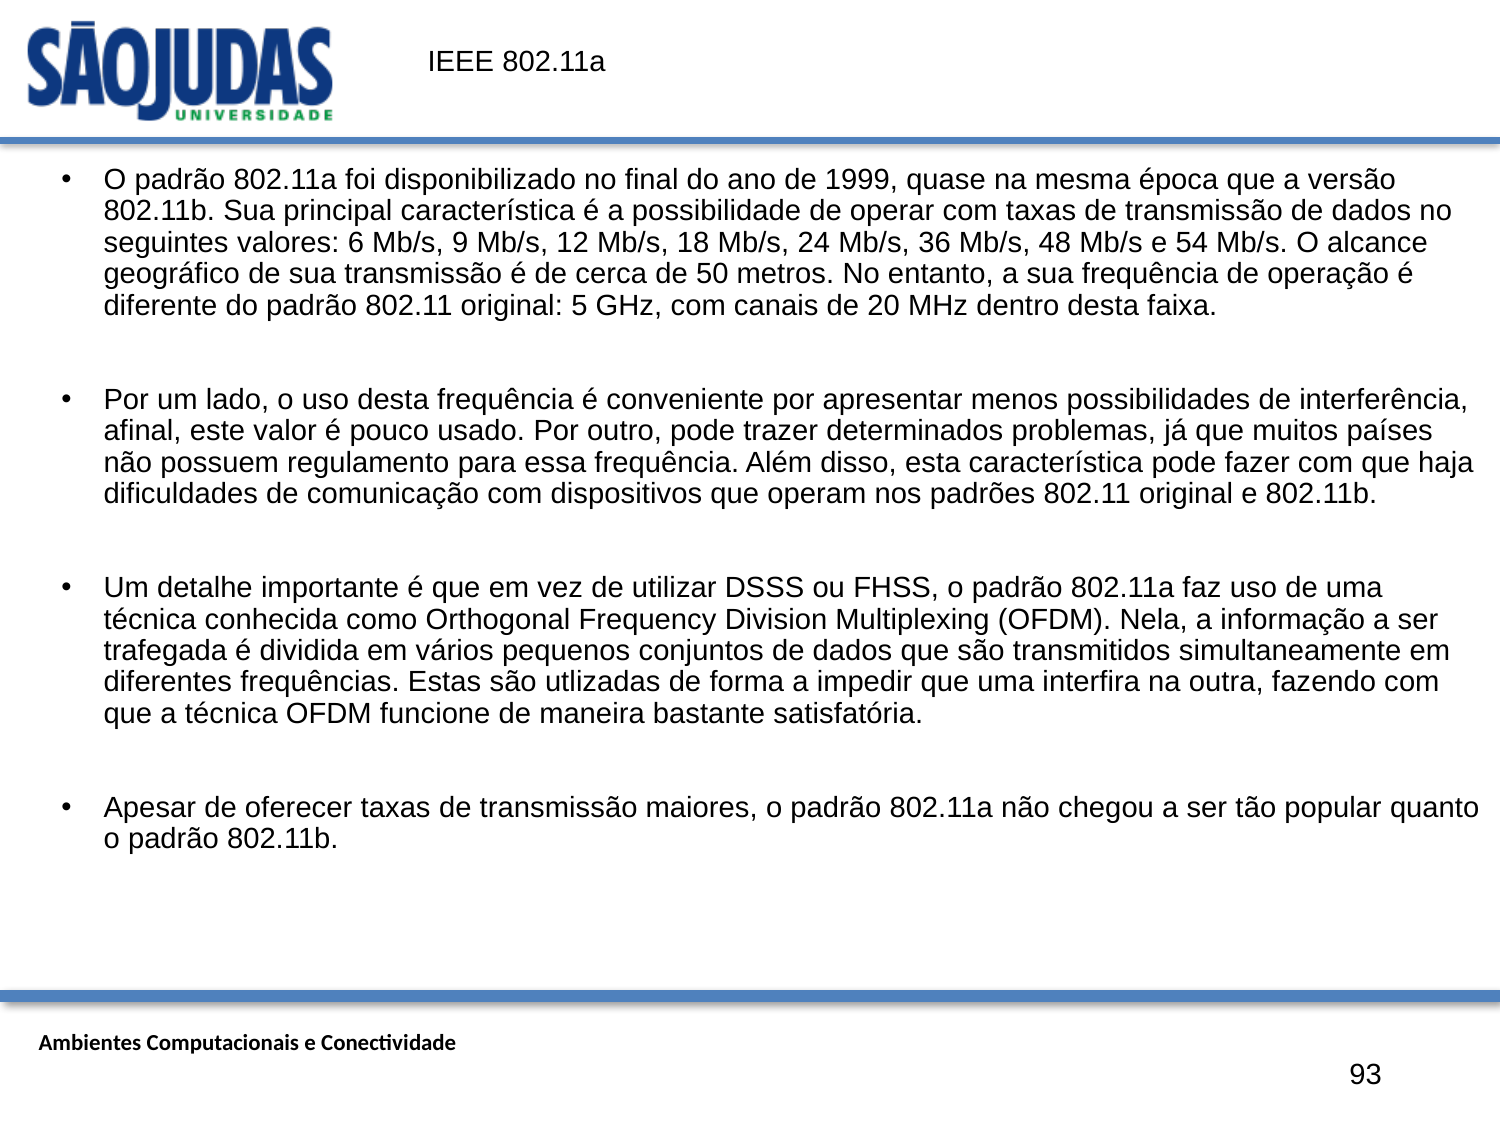

# IEEE 802.11a
O padrão 802.11a foi disponibilizado no final do ano de 1999, quase na mesma época que a versão 802.11b. Sua principal característica é a possibilidade de operar com taxas de transmissão de dados no seguintes valores: 6 Mb/s, 9 Mb/s, 12 Mb/s, 18 Mb/s, 24 Mb/s, 36 Mb/s, 48 Mb/s e 54 Mb/s. O alcance geográfico de sua transmissão é de cerca de 50 metros. No entanto, a sua frequência de operação é diferente do padrão 802.11 original: 5 GHz, com canais de 20 MHz dentro desta faixa.

Por um lado, o uso desta frequência é conveniente por apresentar menos possibilidades de interferência, afinal, este valor é pouco usado. Por outro, pode trazer determinados problemas, já que muitos países não possuem regulamento para essa frequência. Além disso, esta característica pode fazer com que haja dificuldades de comunicação com dispositivos que operam nos padrões 802.11 original e 802.11b.

Um detalhe importante é que em vez de utilizar DSSS ou FHSS, o padrão 802.11a faz uso de uma técnica conhecida como Orthogonal Frequency Division Multiplexing (OFDM). Nela, a informação a ser trafegada é dividida em vários pequenos conjuntos de dados que são transmitidos simultaneamente em diferentes frequências. Estas são utlizadas de forma a impedir que uma interfira na outra, fazendo com que a técnica OFDM funcione de maneira bastante satisfatória.

Apesar de oferecer taxas de transmissão maiores, o padrão 802.11a não chegou a ser tão popular quanto o padrão 802.11b.
93